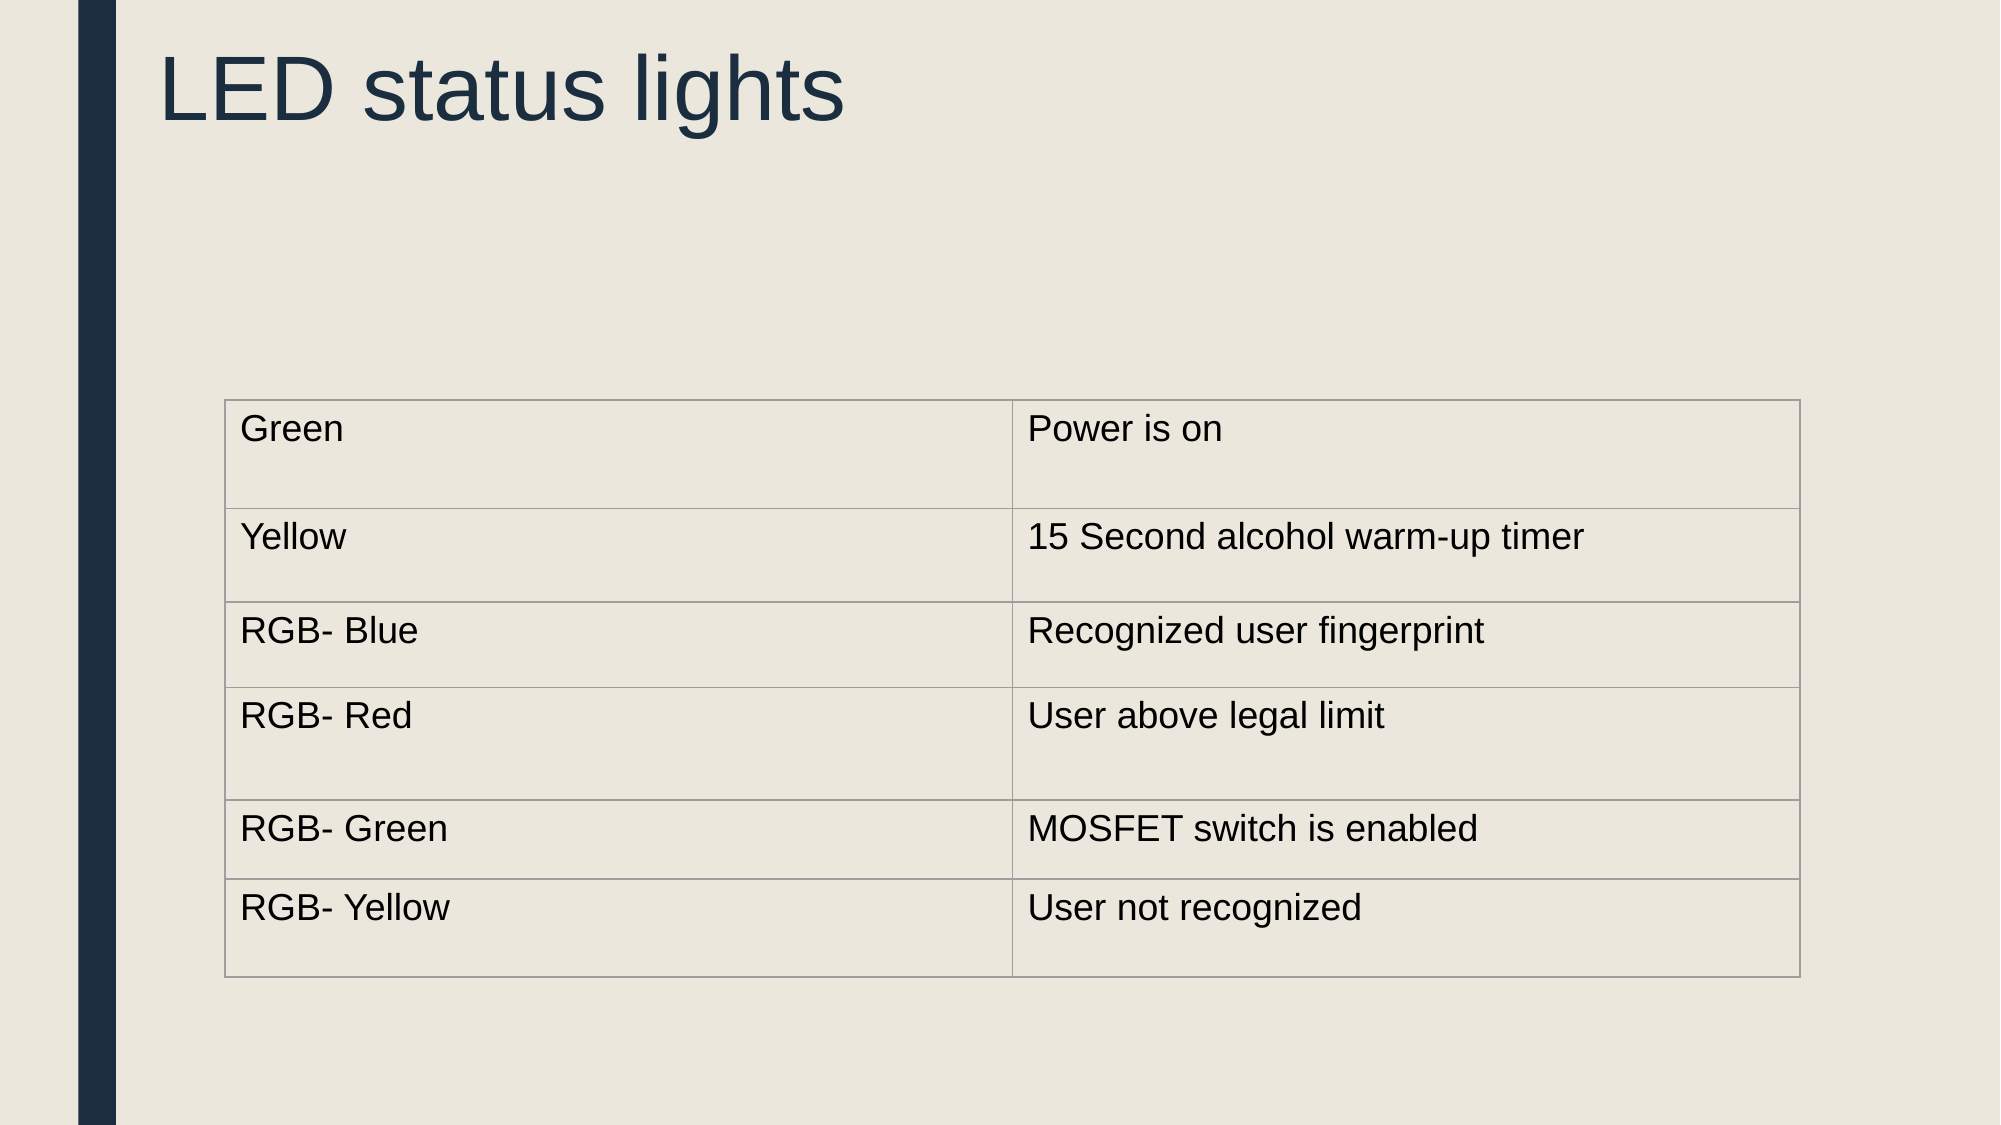

# LED status lights
| Green | Power is on |
| --- | --- |
| Yellow | 15 Second alcohol warm-up timer |
| RGB- Blue | Recognized user fingerprint |
| RGB- Red | User above legal limit |
| RGB- Green | MOSFET switch is enabled |
| RGB- Yellow | User not recognized |